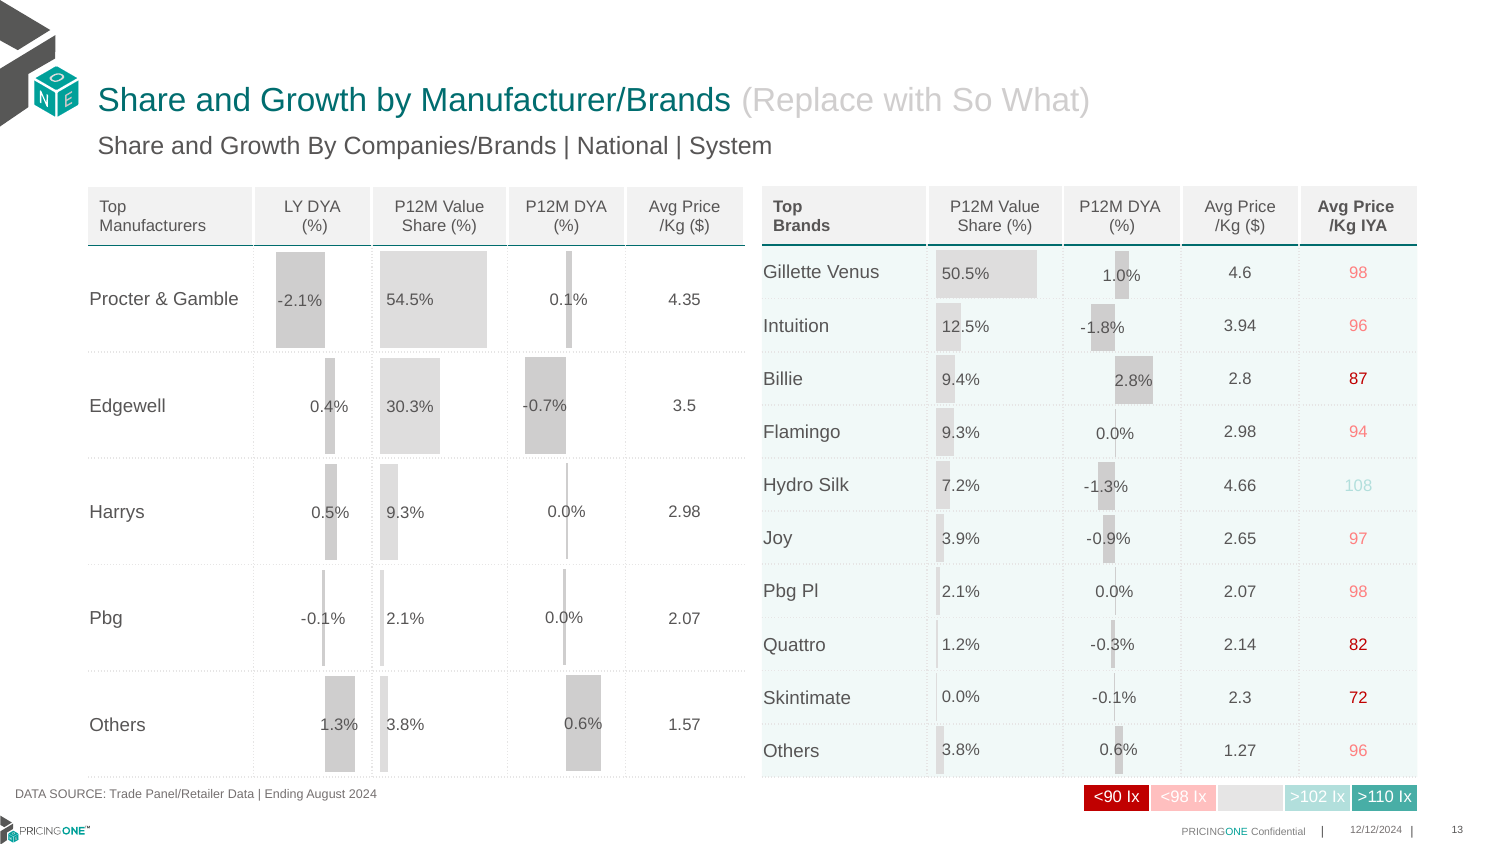

# Share and Growth by Manufacturer/Brands (Replace with So What)

Share and Growth By Companies/Brands | National | System
| Top Brands | P12M Value Share (%) | P12M DYA (%) | Avg Price /Kg ($) | Avg Price /Kg IYA |
| --- | --- | --- | --- | --- |
| Gillette Venus |  |  | 4.6 | 98 |
| Intuition |  |  | 3.94 | 96 |
| Billie |  |  | 2.8 | 87 |
| Flamingo |  |  | 2.98 | 94 |
| Hydro Silk |  |  | 4.66 | 108 |
| Joy |  |  | 2.65 | 97 |
| Pbg Pl |  |  | 2.07 | 98 |
| Quattro |  |  | 2.14 | 82 |
| Skintimate |  |  | 2.3 | 72 |
| Others |  |  | 1.27 | 96 |
| Top Manufacturers | LY DYA (%) | P12M Value Share (%) | P12M DYA (%) | Avg Price /Kg ($) |
| --- | --- | --- | --- | --- |
| Procter & Gamble |  |  |  | 4.35 |
| Edgewell |  |  |  | 3.5 |
| Harrys |  |  |  | 2.98 |
| Pbg |  |  |  | 2.07 |
| Others |  |  |  | 1.57 |

### Chart

| Category | Share DYA P12M |
|---|---|
|  | 0.0011063446514365527 |

### Chart

| Category | Value Share P12M |
|---|---|
|  | 0.5448705271032296 |

### Chart

| Category | Share DYA LY |
|---|---|
|  | -0.02085327314893104 |

### Chart

| Category | Value Share |
|---|---|
|  | 0.5053974419501152 |

### Chart

| Category | Share DYA |
|---|---|
|  | 0.010132070026964424 |
DATA SOURCE: Trade Panel/Retailer Data | Ending August 2024
| <90 Ix | <98 Ix |  | >102 Ix | >110 Ix |
| --- | --- | --- | --- | --- |

12/12/2024
13